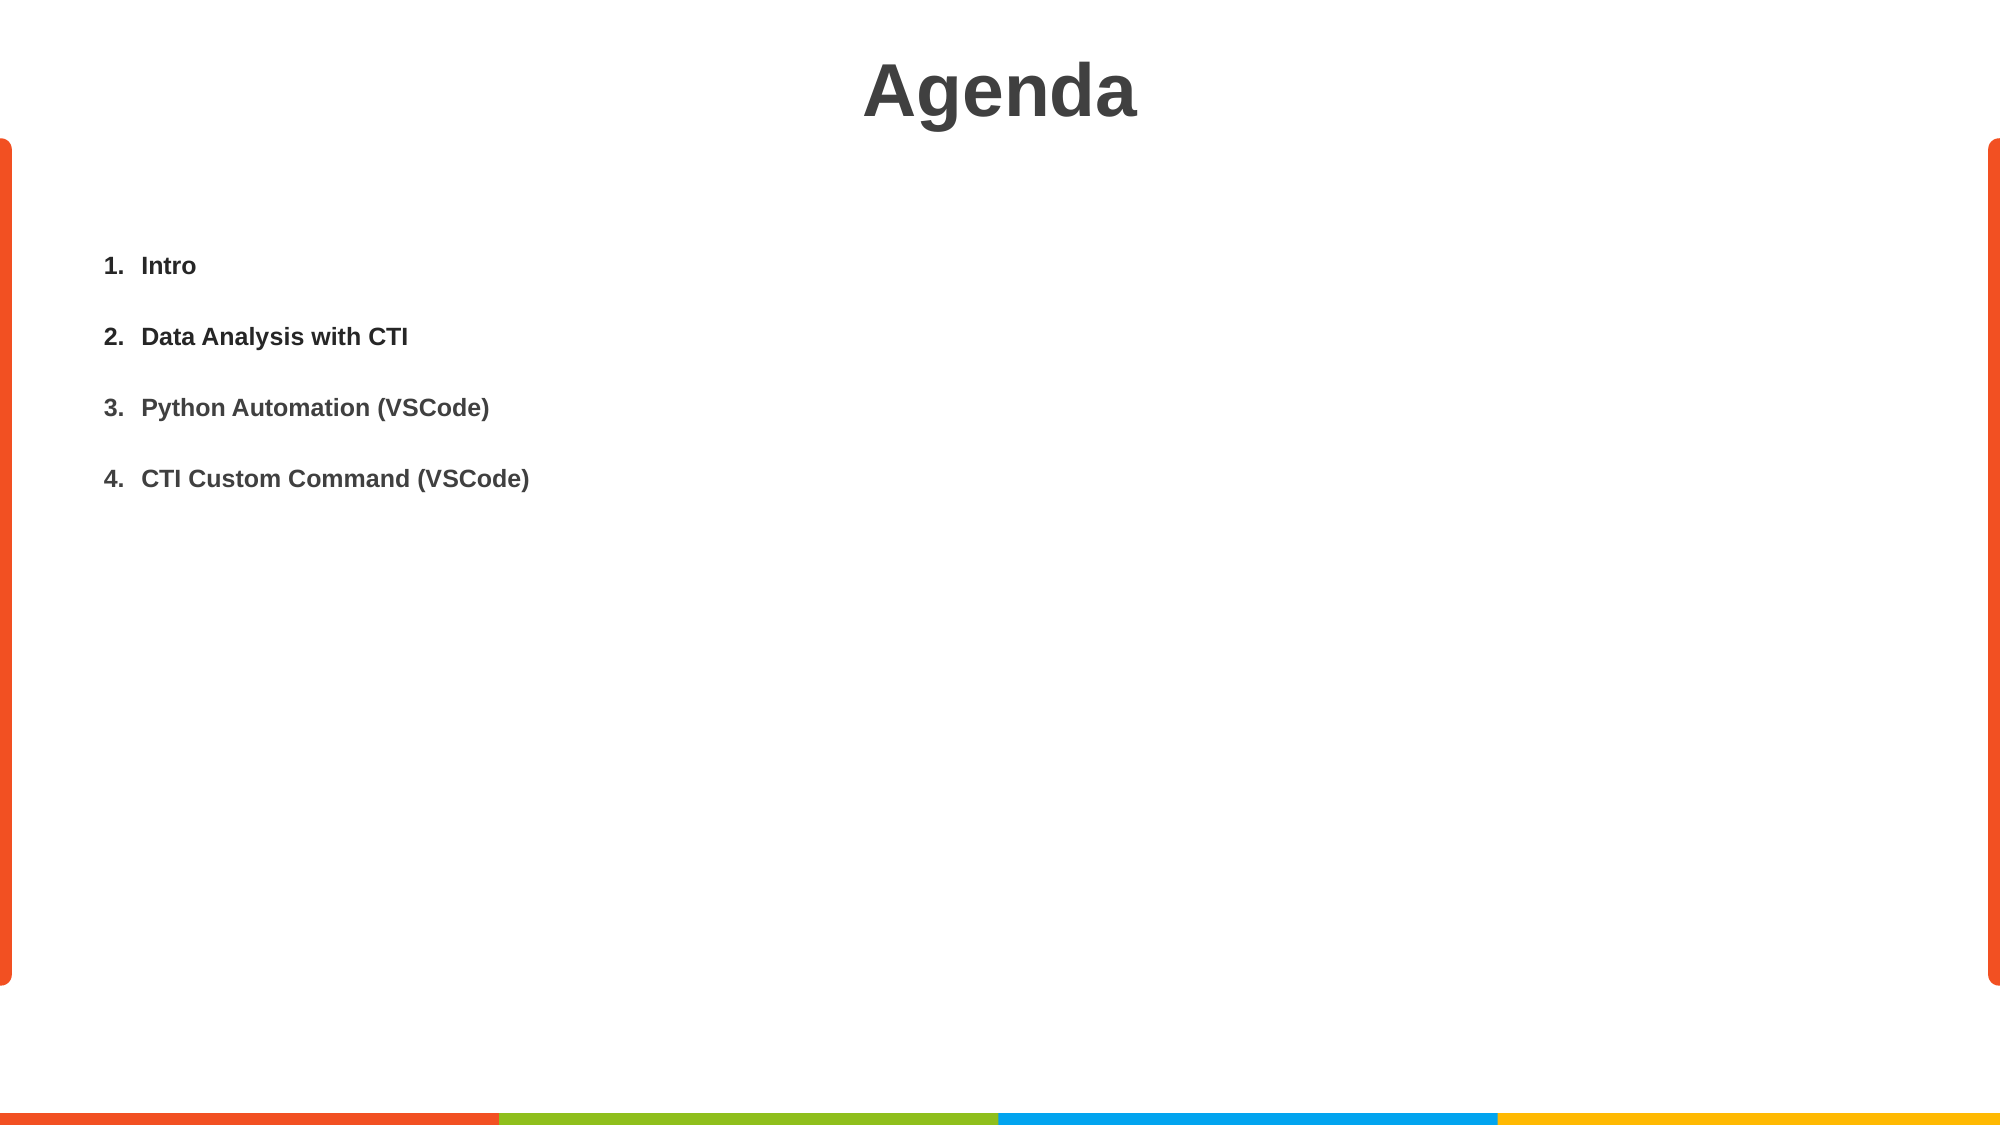

# Agenda

Intro
Data Analysis with CTI
Python Automation (VSCode)
CTI Custom Command (VSCode)